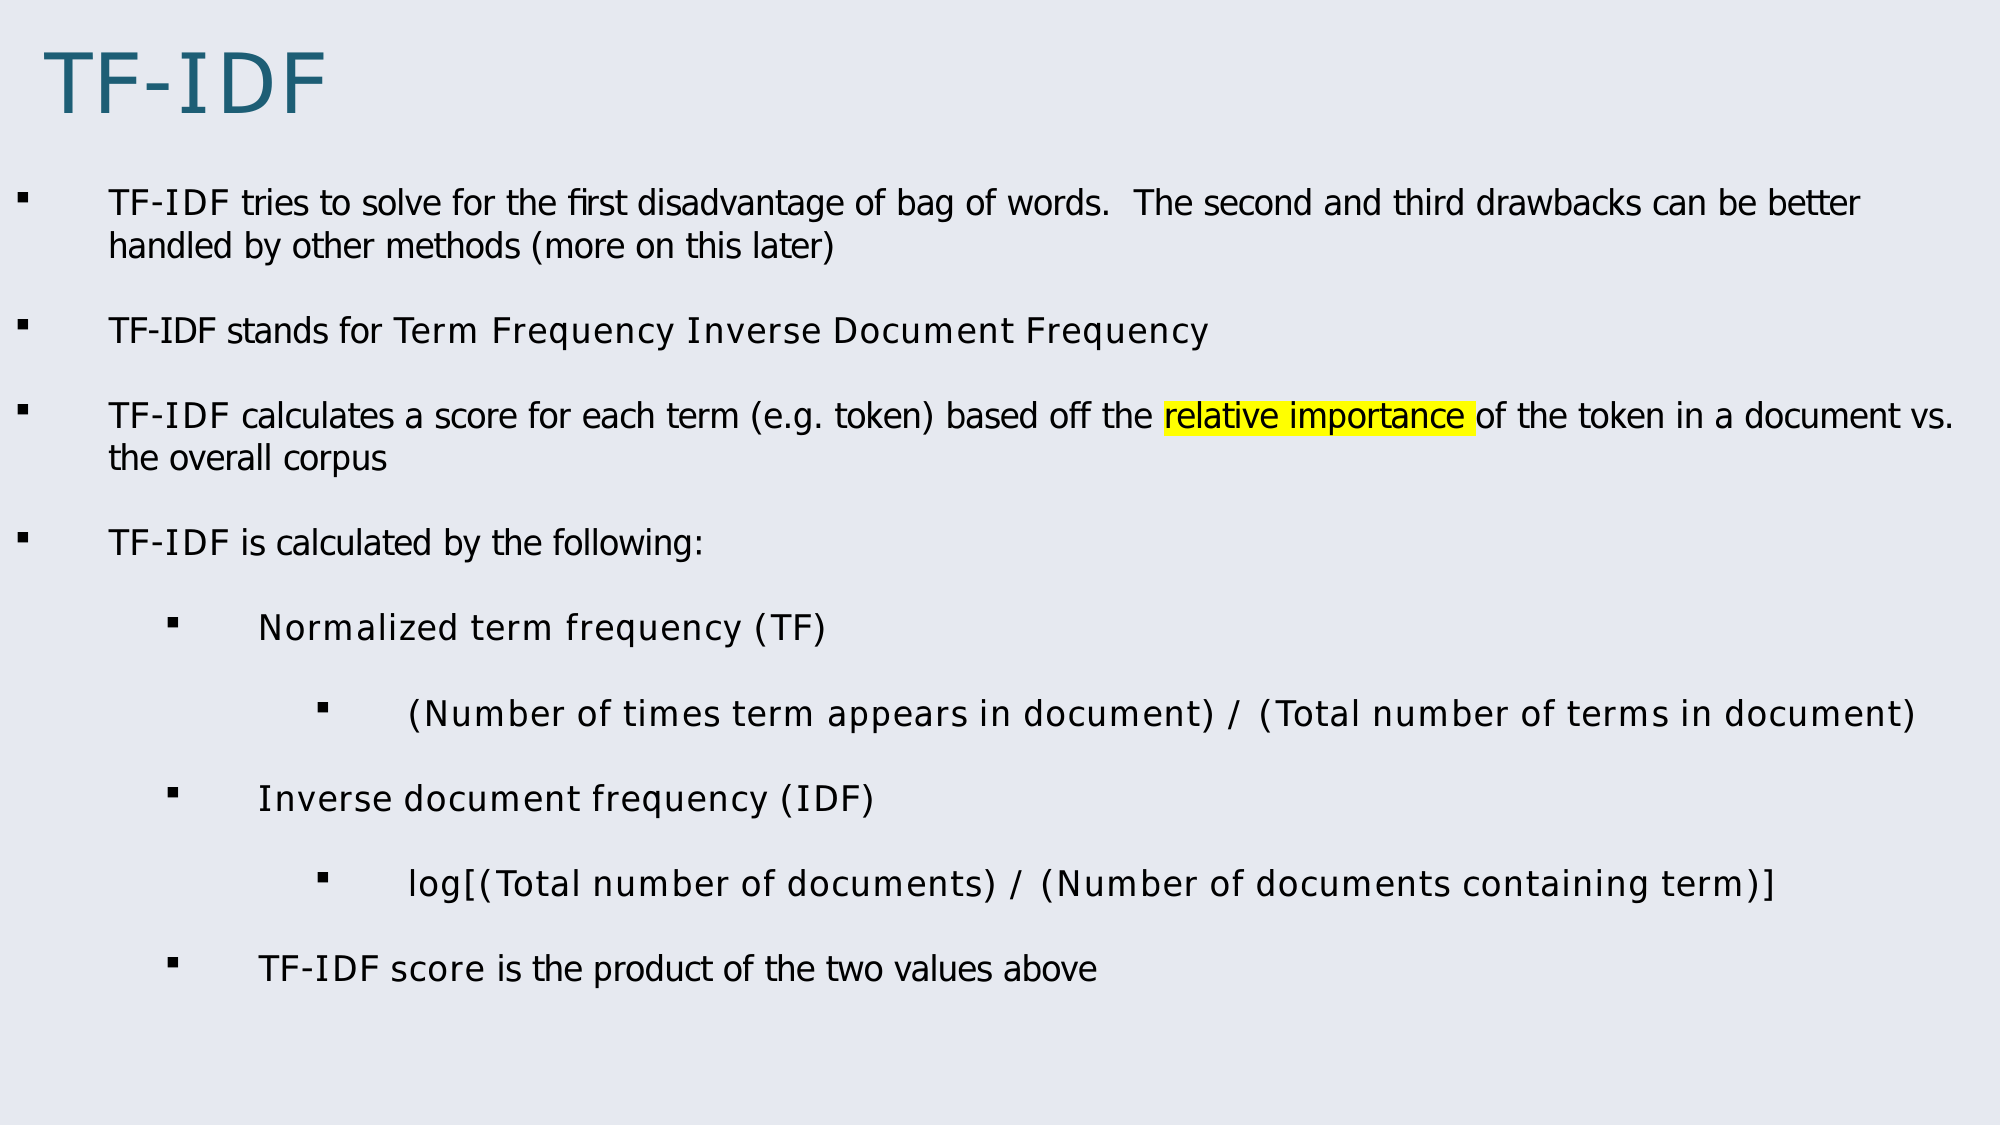

TF-IDF
TF-IDF tries to solve for the first disadvantage of bag of words.  The second and third drawbacks can be better handled by other methods (more on this later)

TF-IDF stands for Term Frequency Inverse Document Frequency

TF-IDF calculates a score for each term (e.g. token) based off the relative importance of the token in a document vs. the overall corpus

TF-IDF is calculated by the following:

Normalized term frequency (TF)

(Number of times term appears in document) / (Total number of terms in document)

Inverse document frequency (IDF)

log[(Total number of documents) / (Number of documents containing term)]

TF-IDF score is the product of the two values above